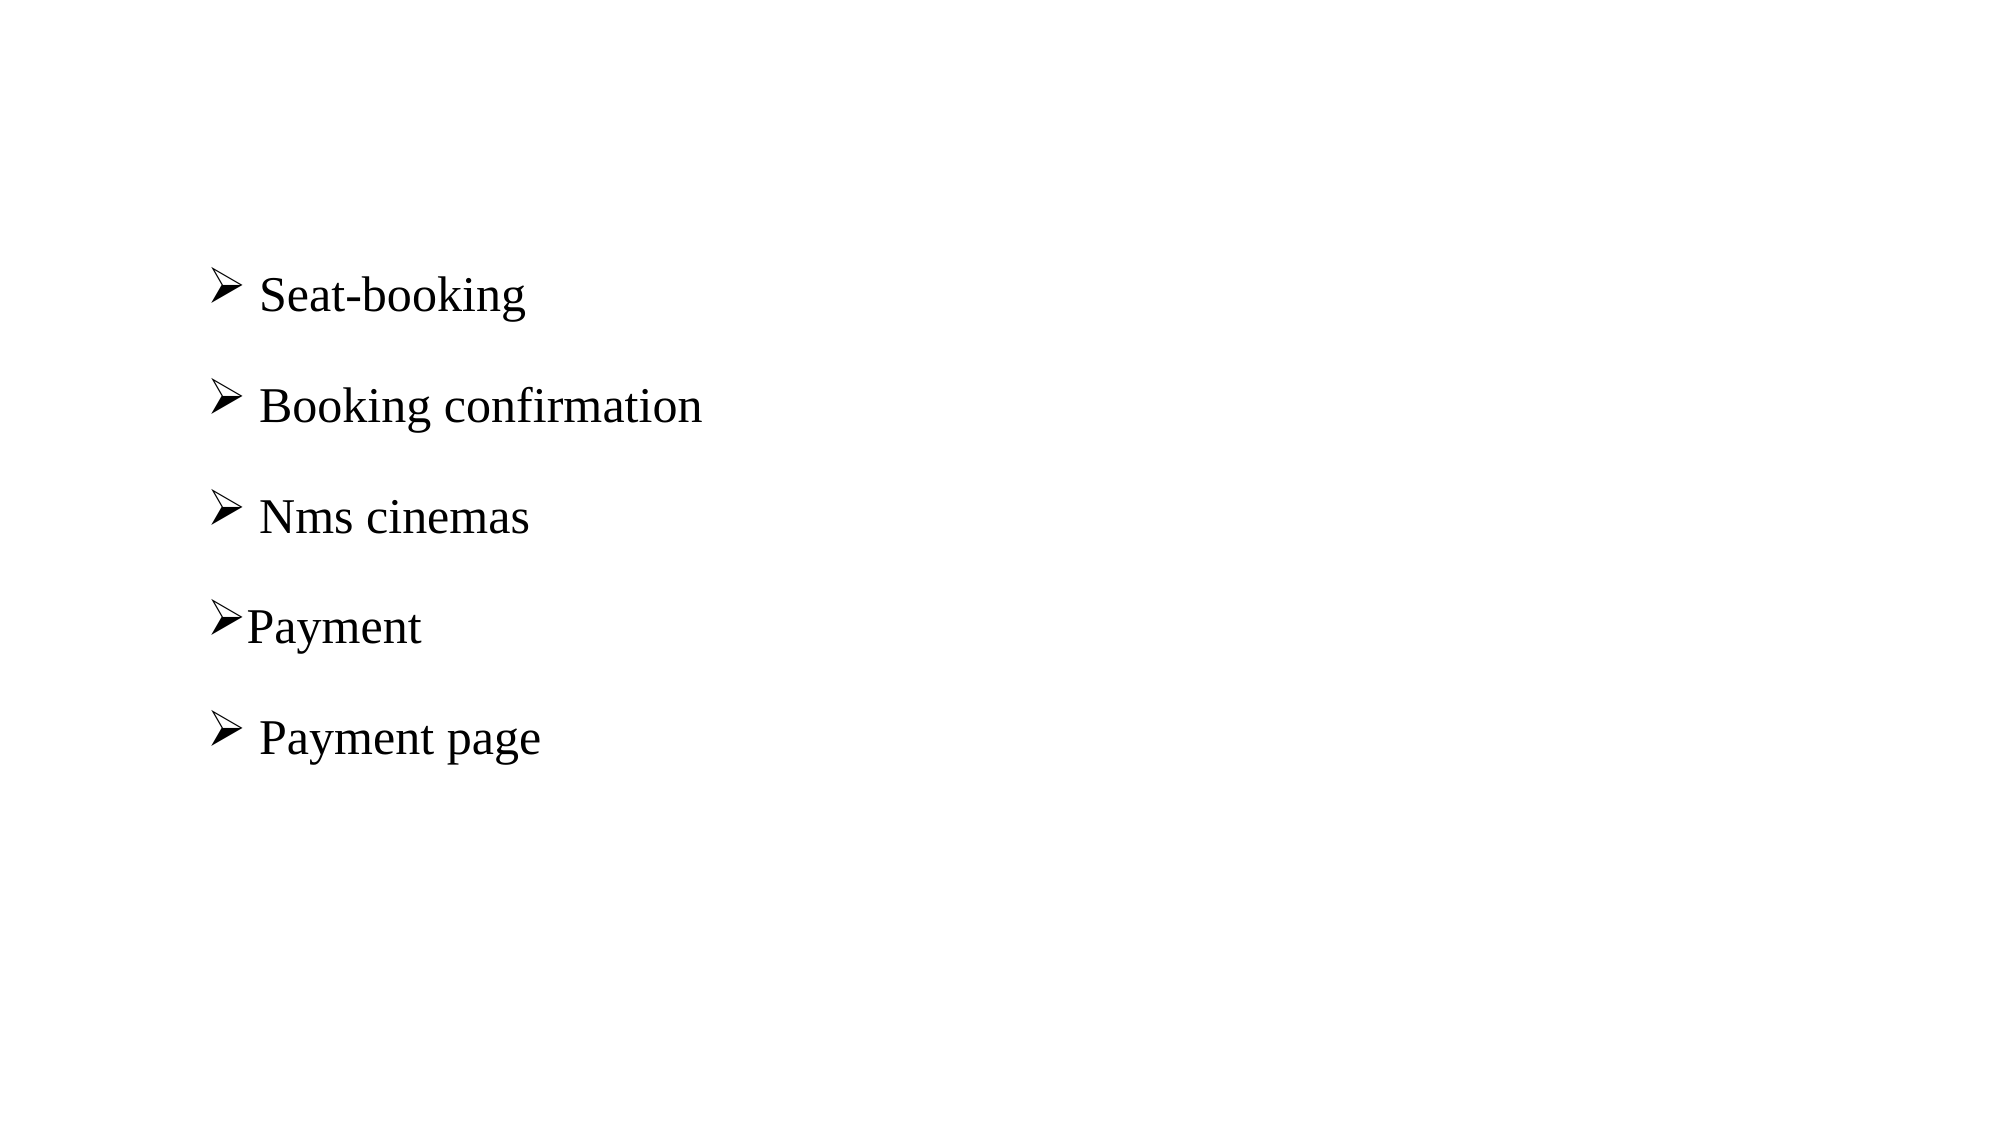

Seat-booking
 Booking confirmation
 Nms cinemas
Payment
 Payment page

25